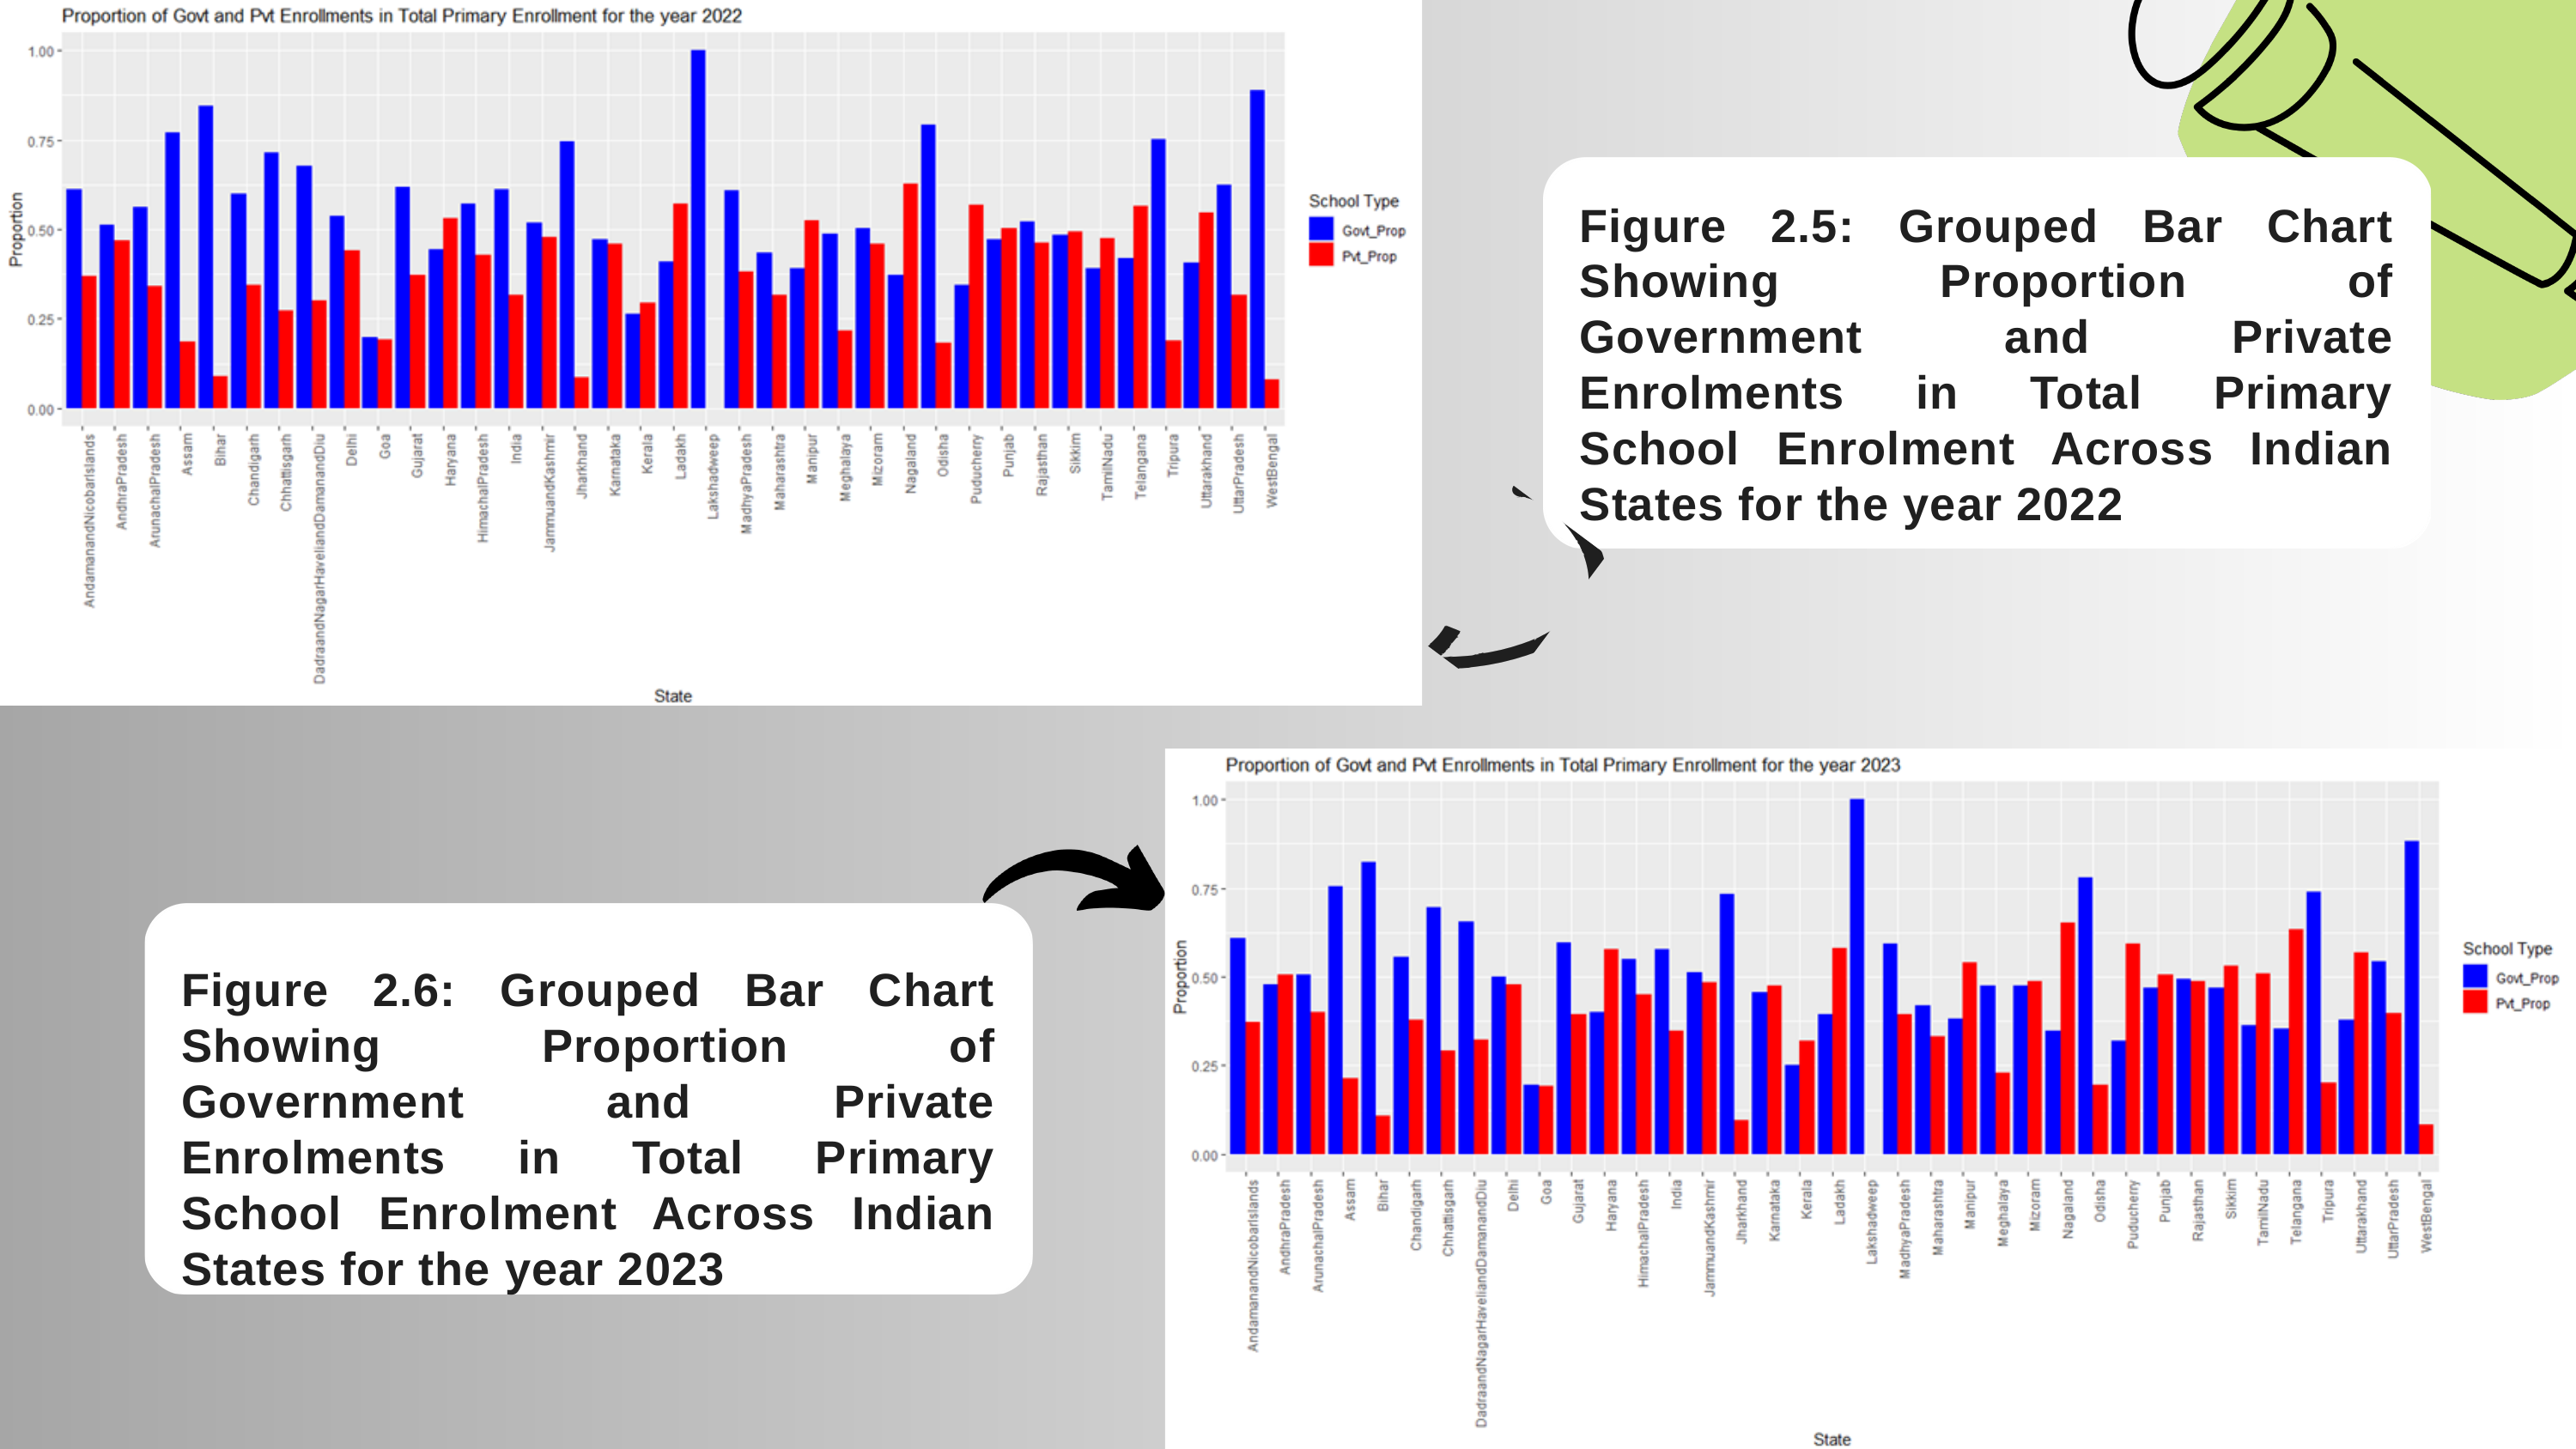

Figure 2.5: Grouped Bar Chart Showing Proportion of Government and Private Enrolments in Total Primary School Enrolment Across Indian States for the year 2022

Figure 2.6: Grouped Bar Chart Showing Proportion of Government and Private Enrolments in Total Primary School Enrolment Across Indian States for the year 2023